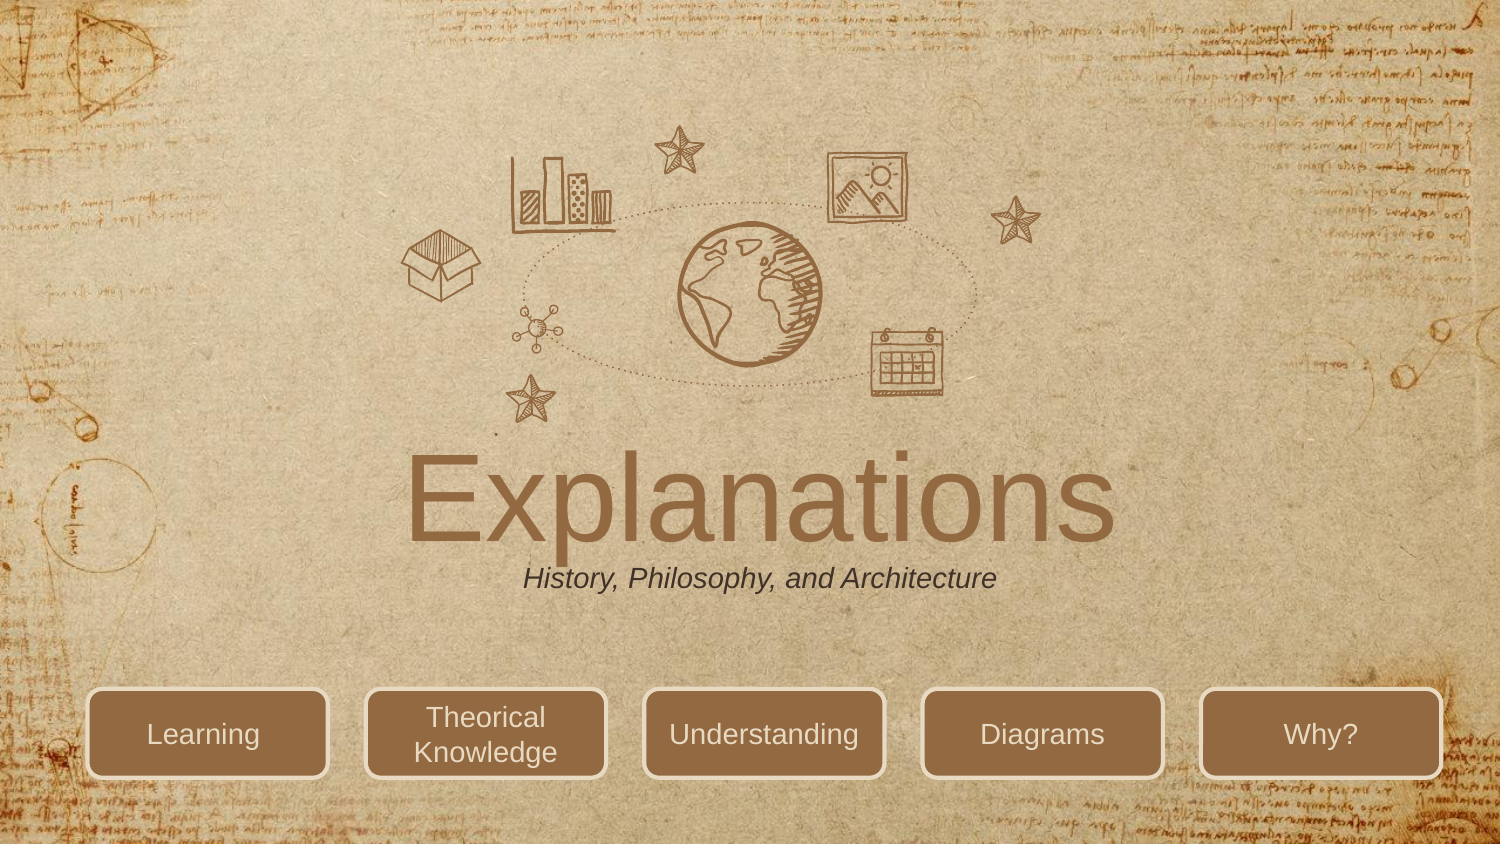

Explanations
History, Philosophy, and Architecture
Learning
Theorical Knowledge
Understanding
Diagrams
Why?